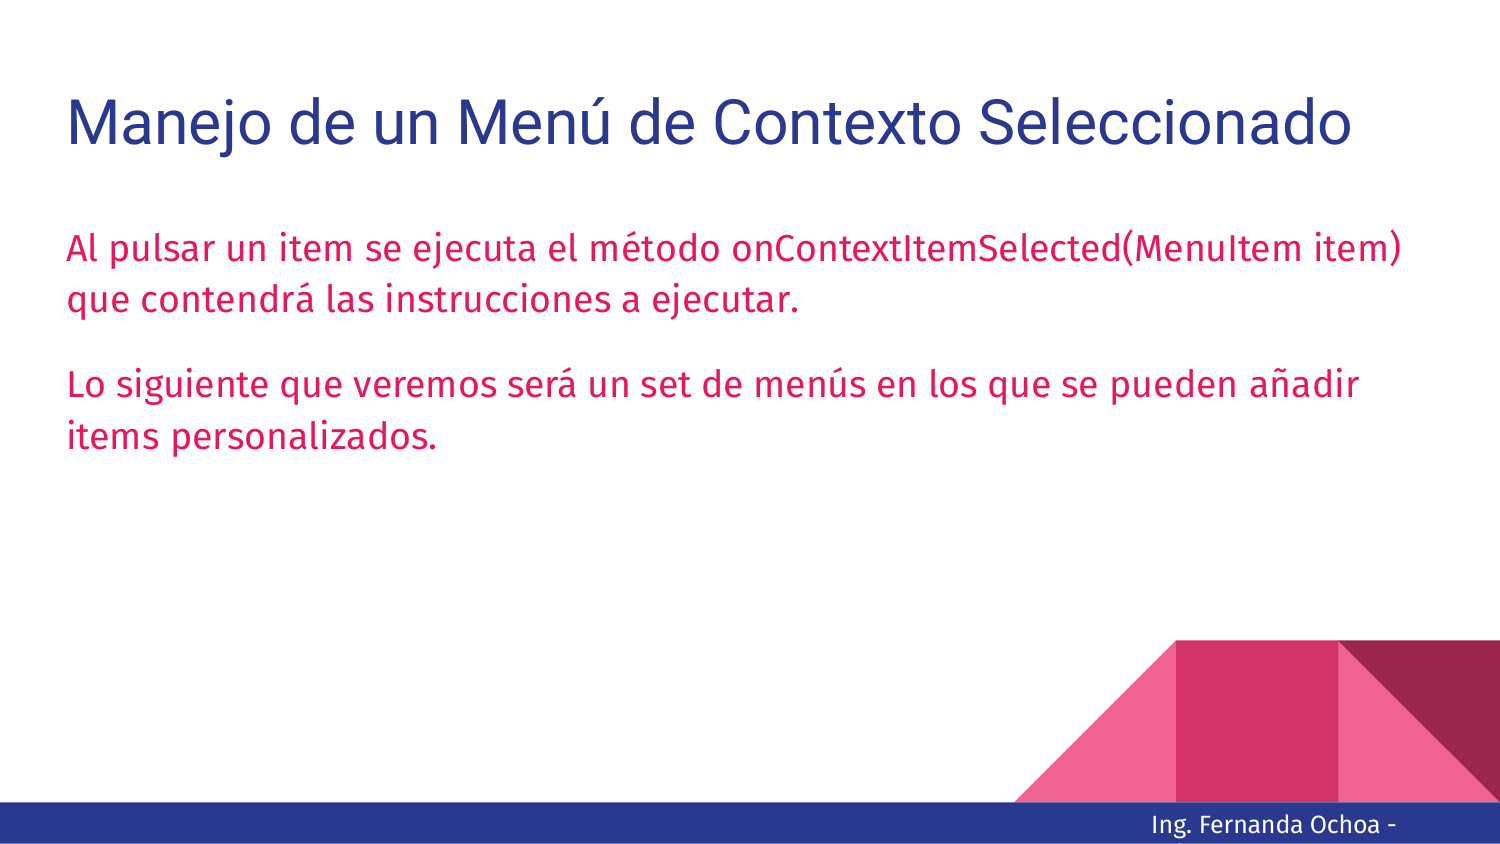

# Manejo de un Menú de Contexto Seleccionado
Al pulsar un item se ejecuta el método onContextItemSelected(MenuItem item) que contendrá las instrucciones a ejecutar.
Lo siguiente que veremos será un set de menús en los que se pueden añadir items personalizados.

Ing. Fernanda Ochoa - @imonsh